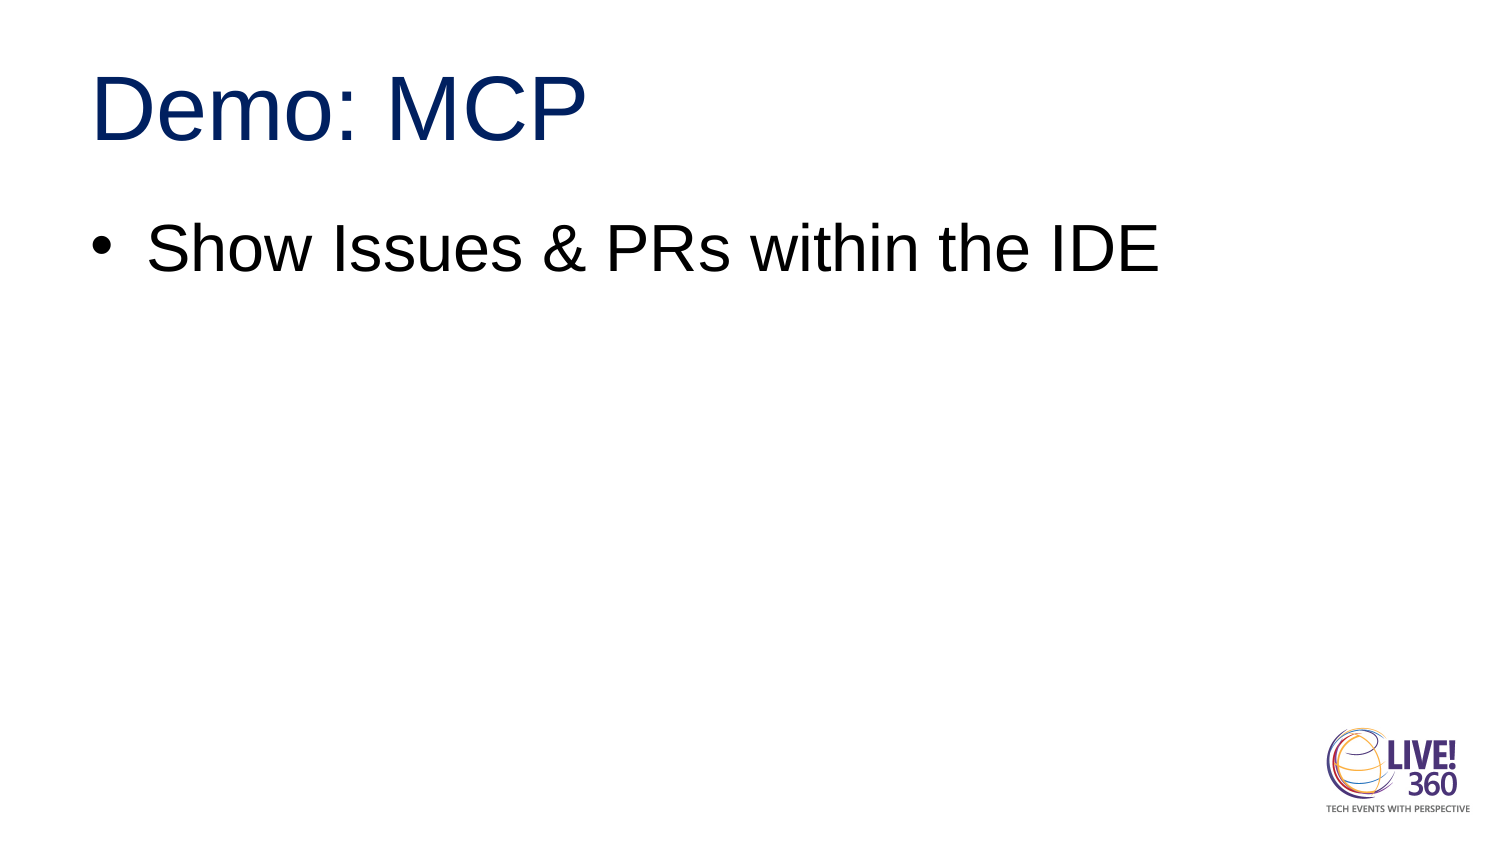

# Demo: MCP
Show Issues & PRs within the IDE